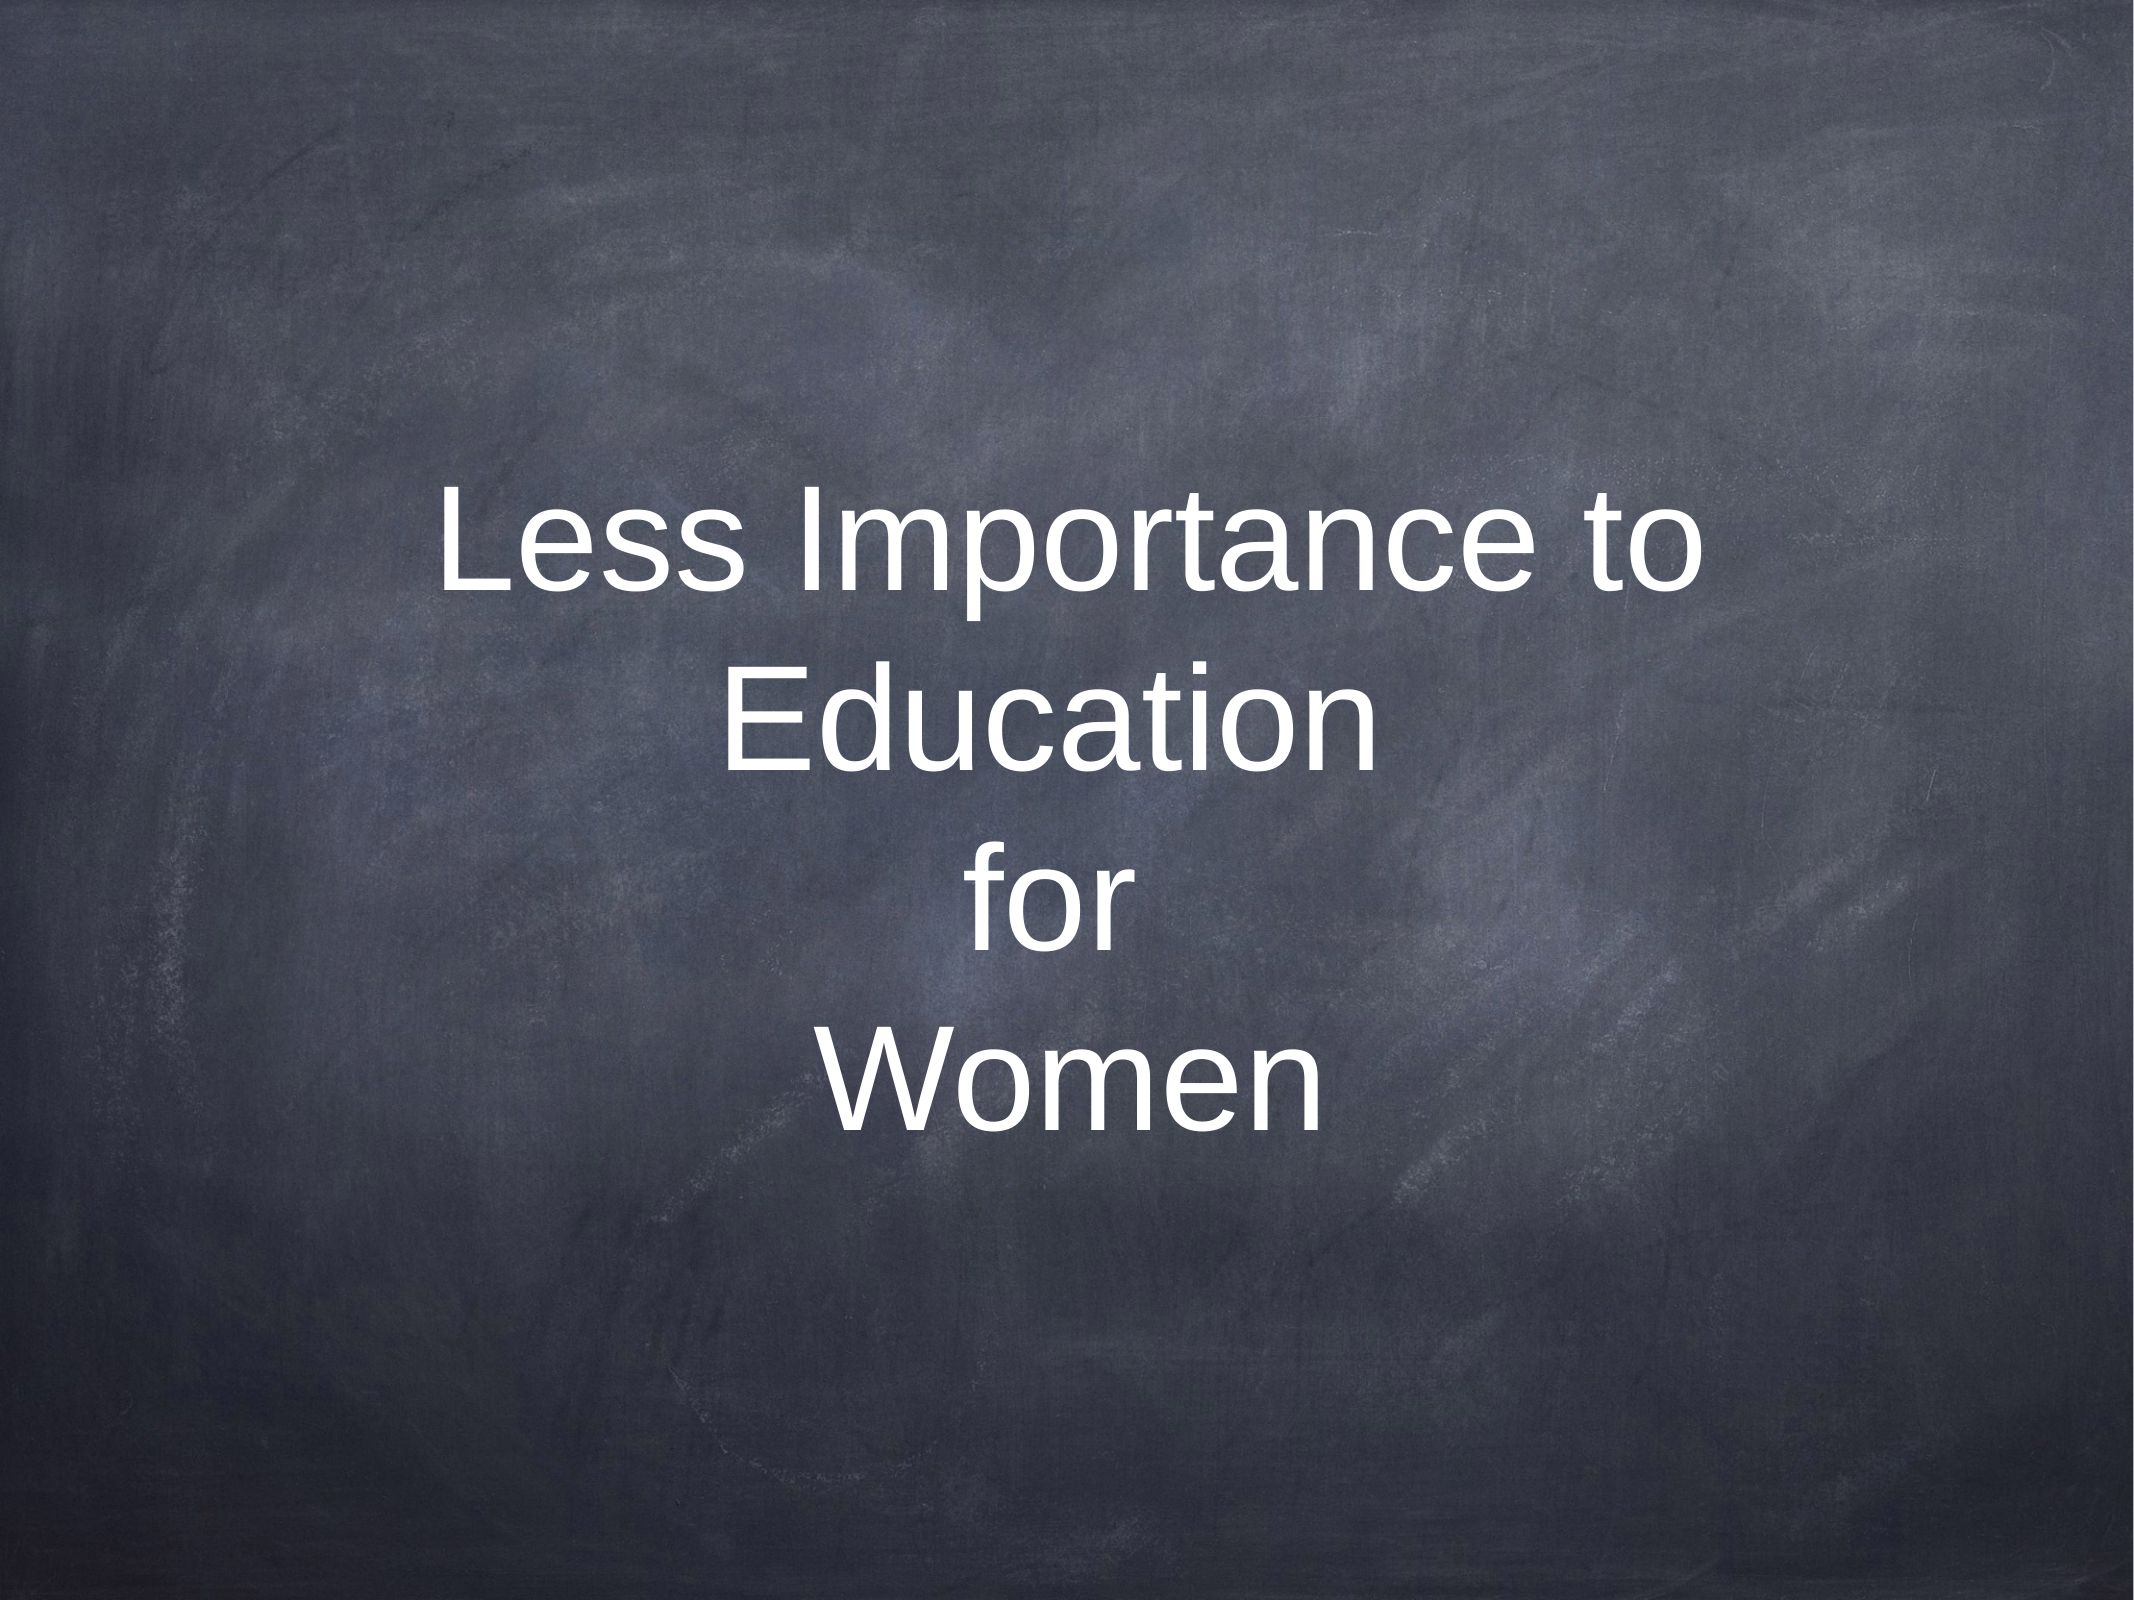

# Less Importance to Education
for
Women